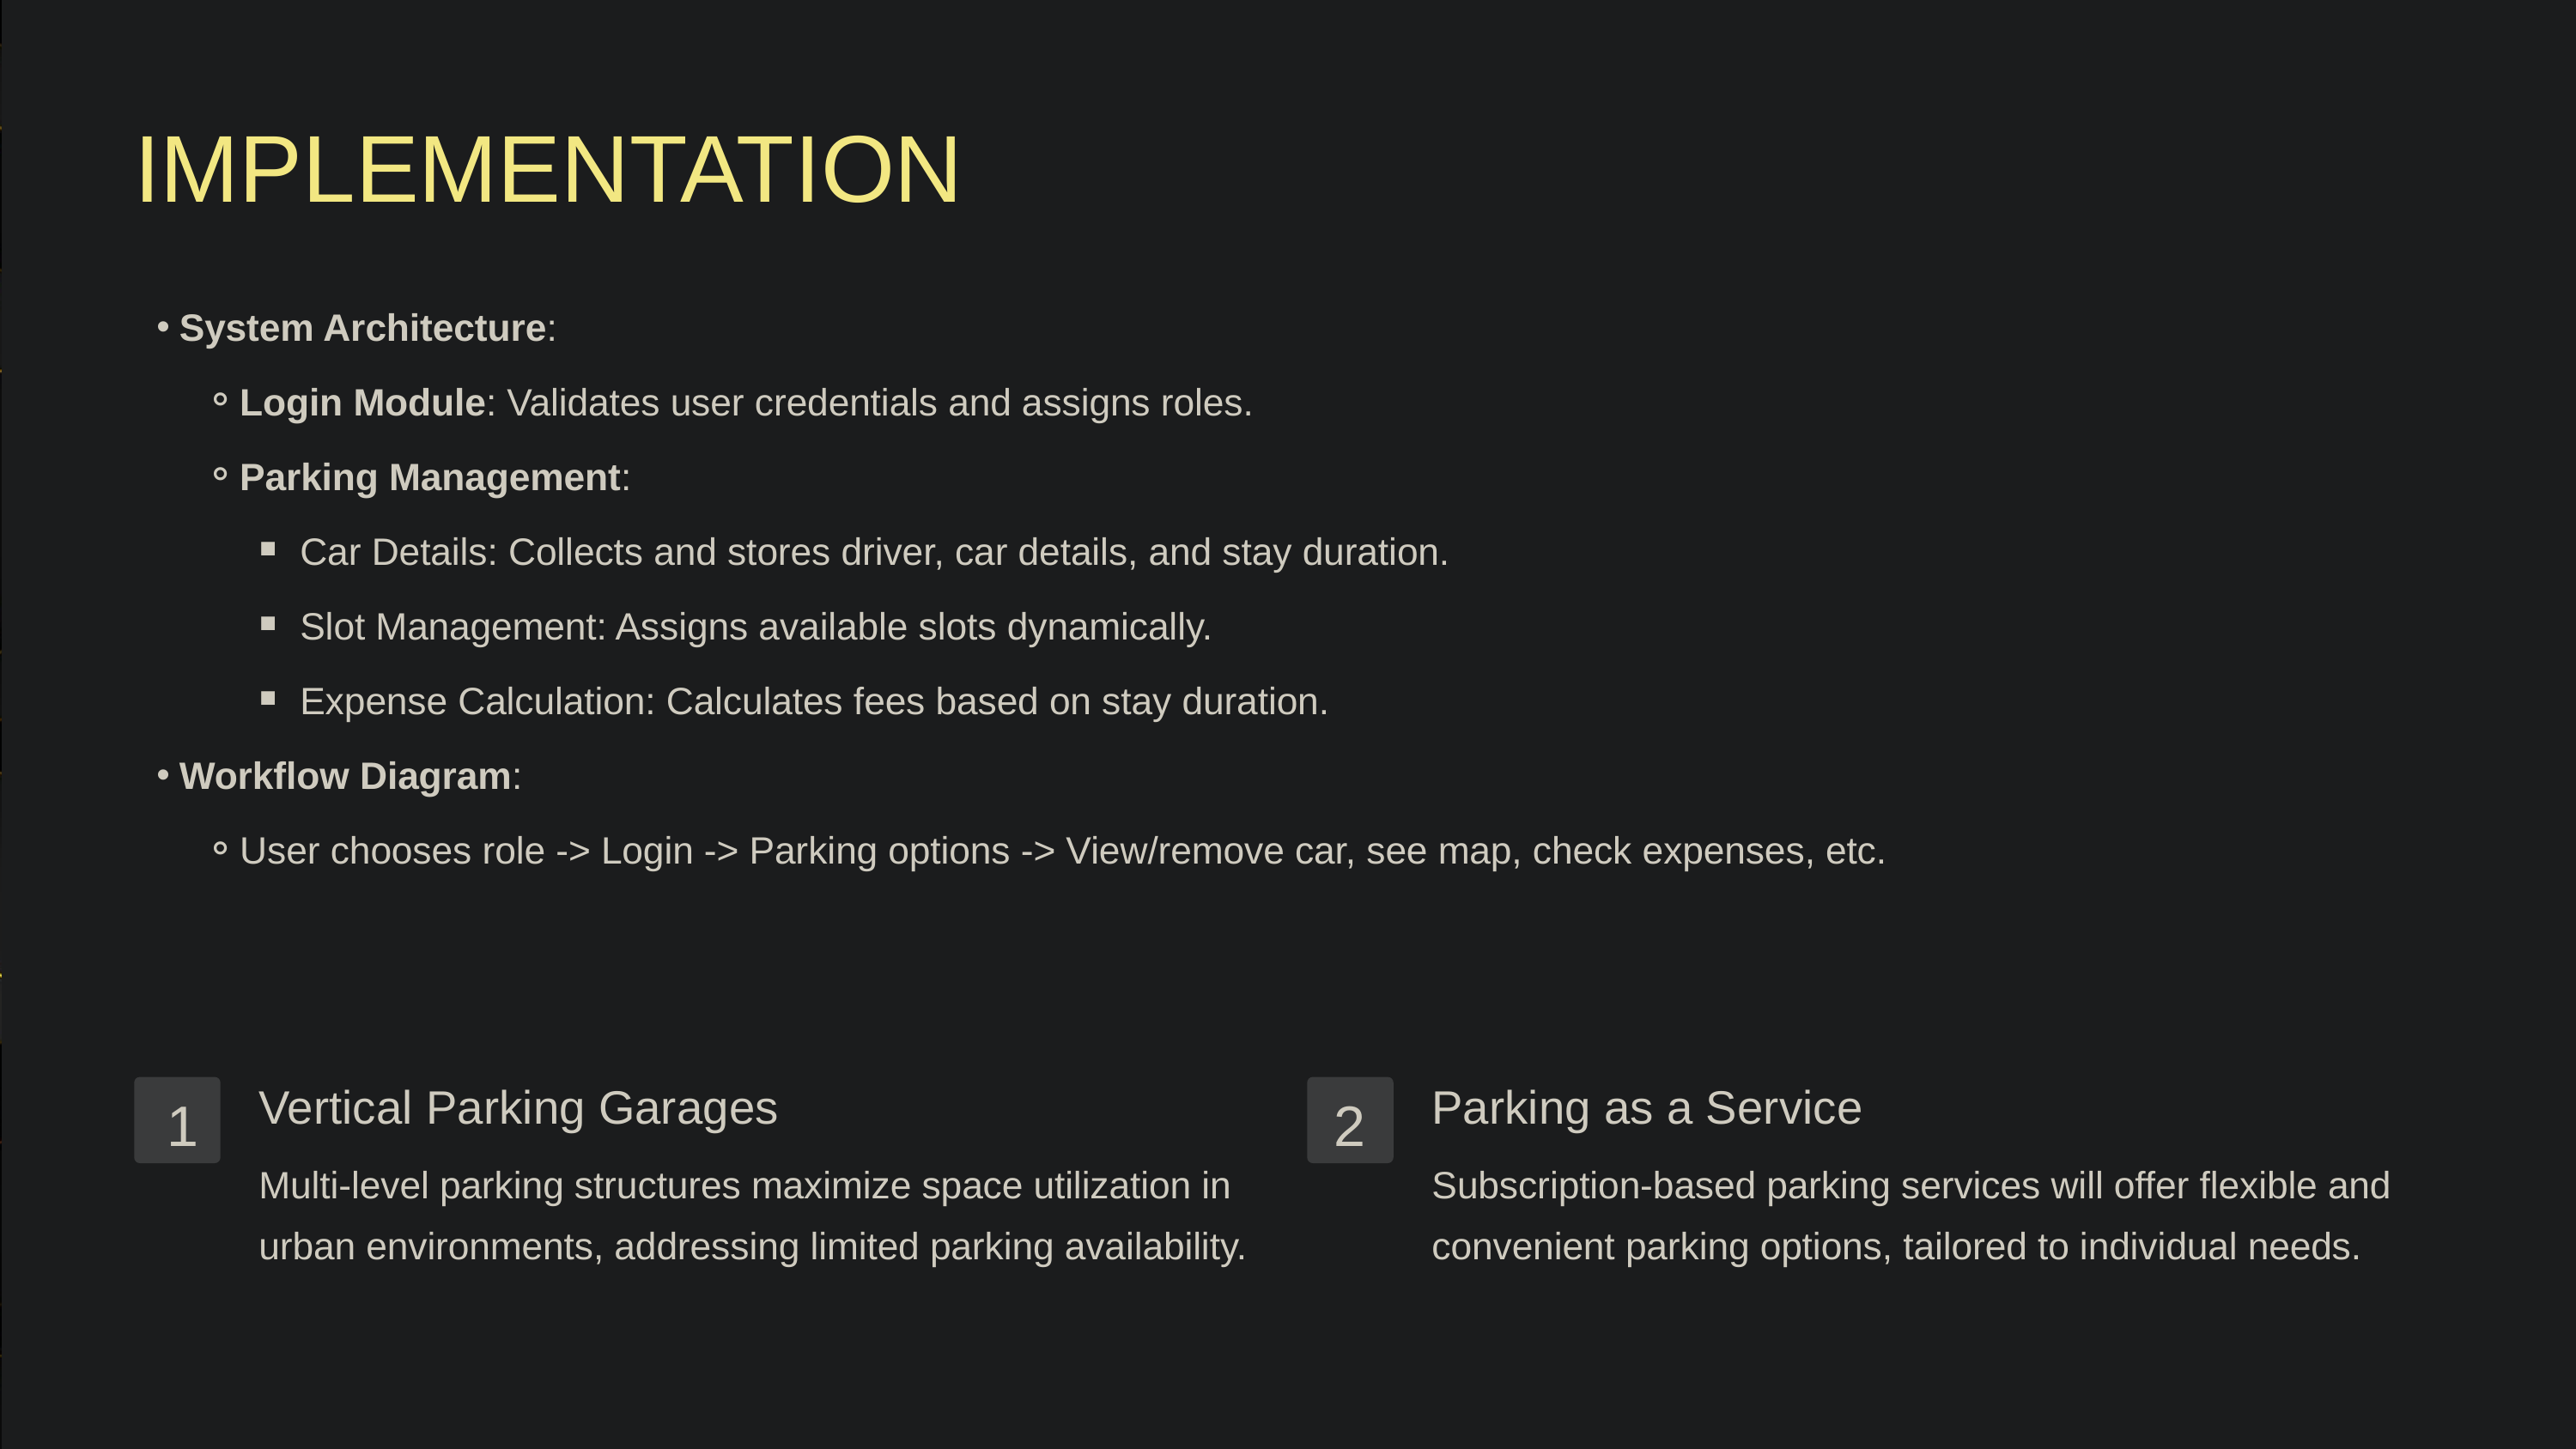

IMPLEMENTATION
System Architecture:
Login Module: Validates user credentials and assigns roles.
Parking Management:
Car Details: Collects and stores driver, car details, and stay duration.
Slot Management: Assigns available slots dynamically.
Expense Calculation: Calculates fees based on stay duration.
Workflow Diagram:
User chooses role -> Login -> Parking options -> View/remove car, see map, check expenses, etc.
Vertical Parking Garages
Parking as a Service

1
2
Multi-level parking structures maximize space utilization in urban environments, addressing limited parking availability.
Subscription-based parking services will offer flexible and convenient parking options, tailored to individual needs.